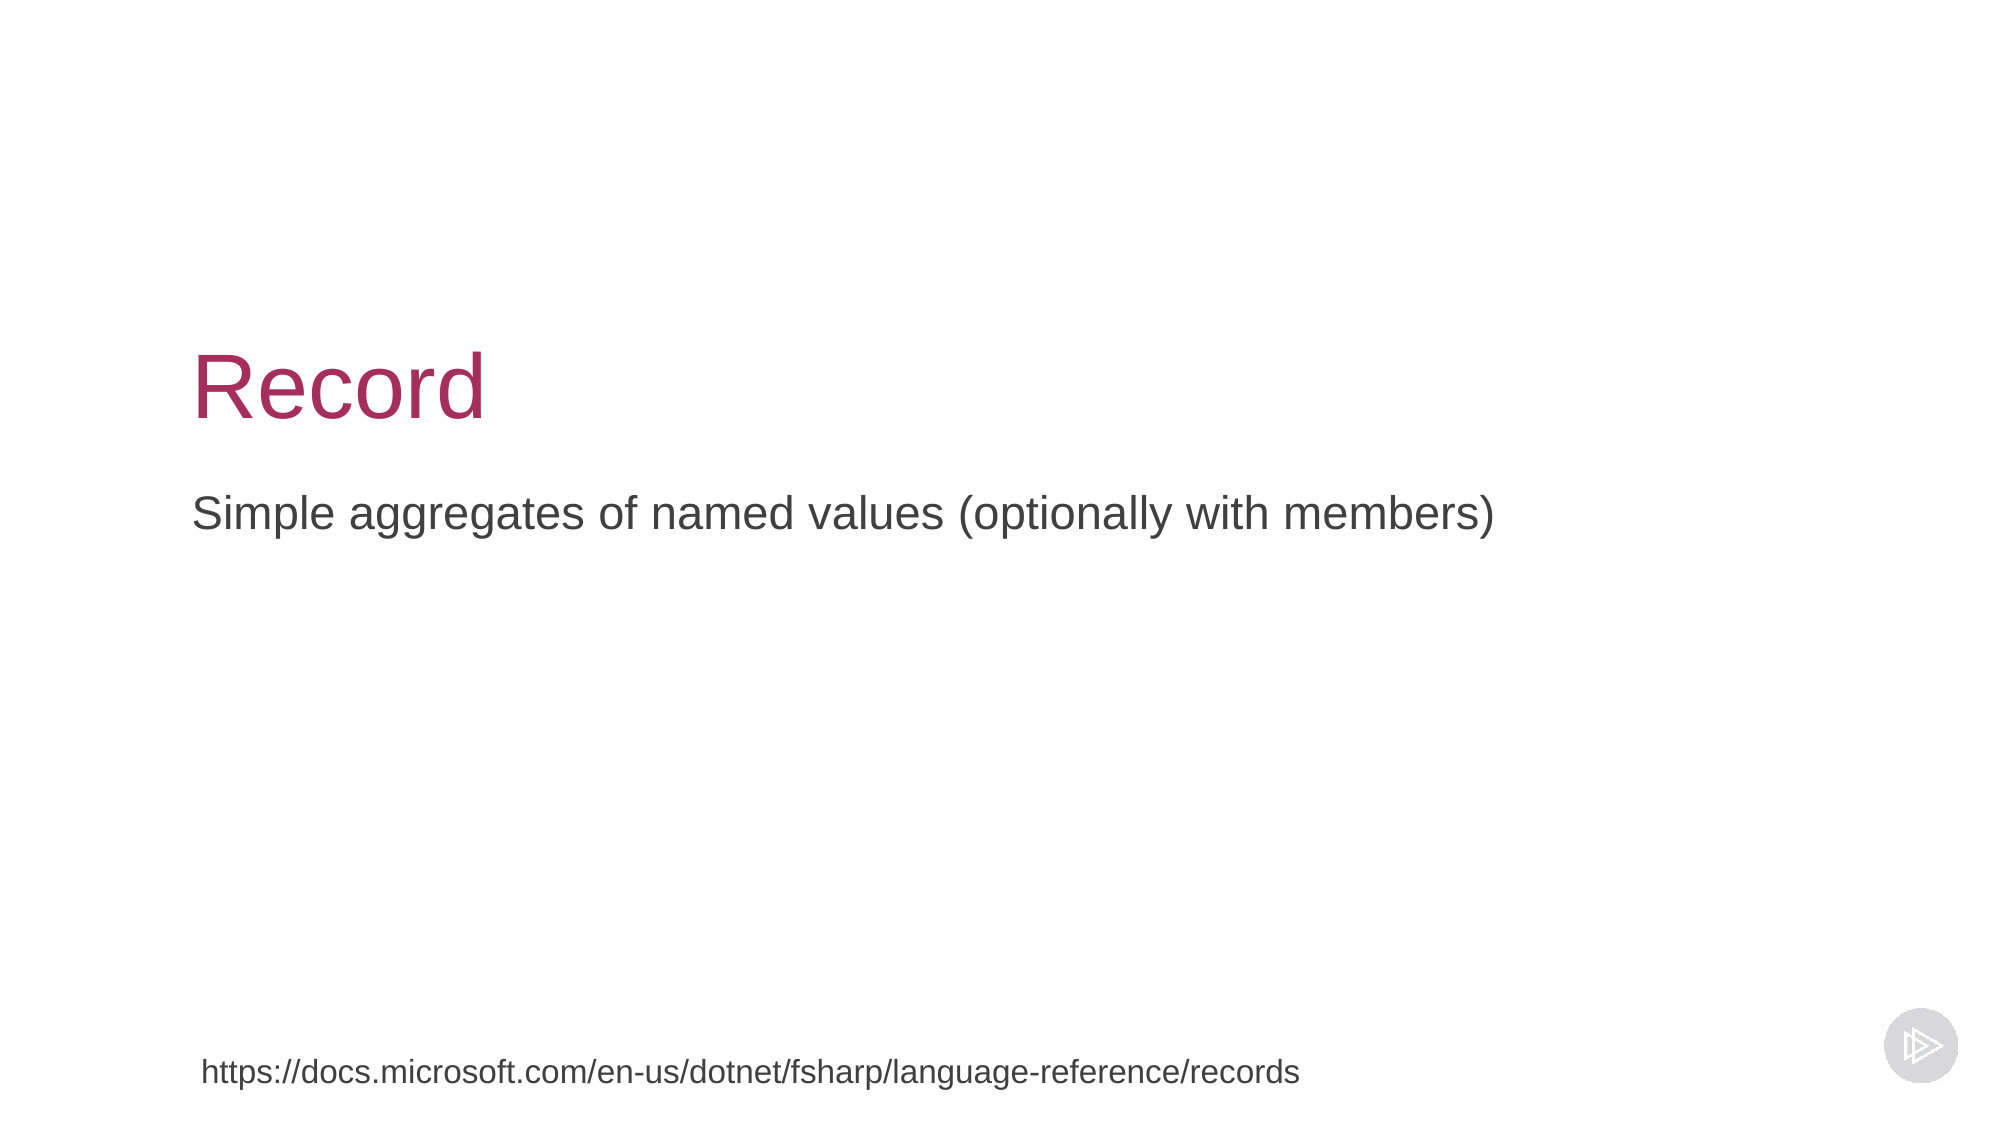

# Record
Simple aggregates of named values (optionally with members)
https://docs.microsoft.com/en-us/dotnet/fsharp/language-reference/records